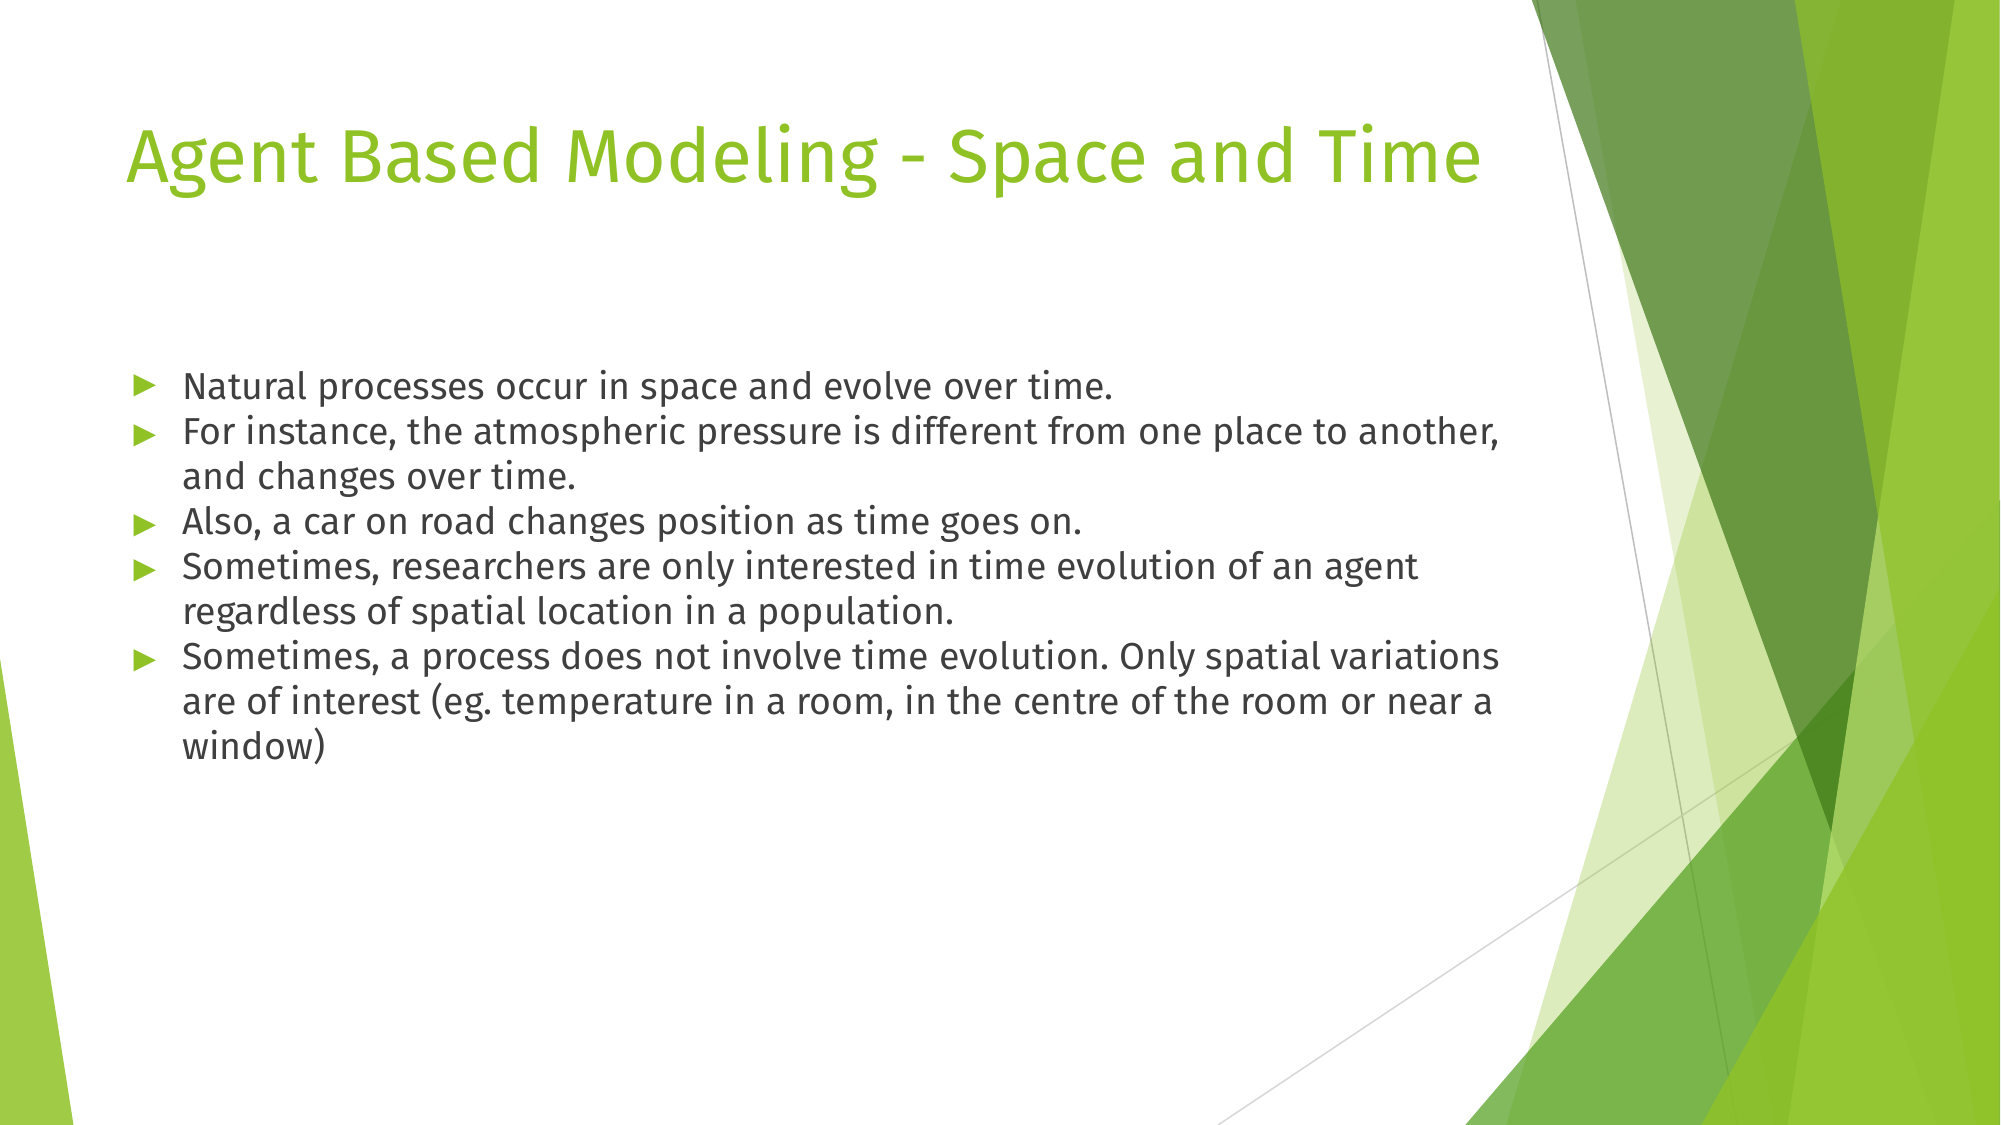

# Agent Based Modeling - Space and Time

Natural processes occur in space and evolve over time.
For instance, the atmospheric pressure is different from one place to another, and changes over time.
Also, a car on road changes position as time goes on.
Sometimes, researchers are only interested in time evolution of an agent regardless of spatial location in a population.
Sometimes, a process does not involve time evolution. Only spatial variations are of interest (eg. temperature in a room, in the centre of the room or near a window)